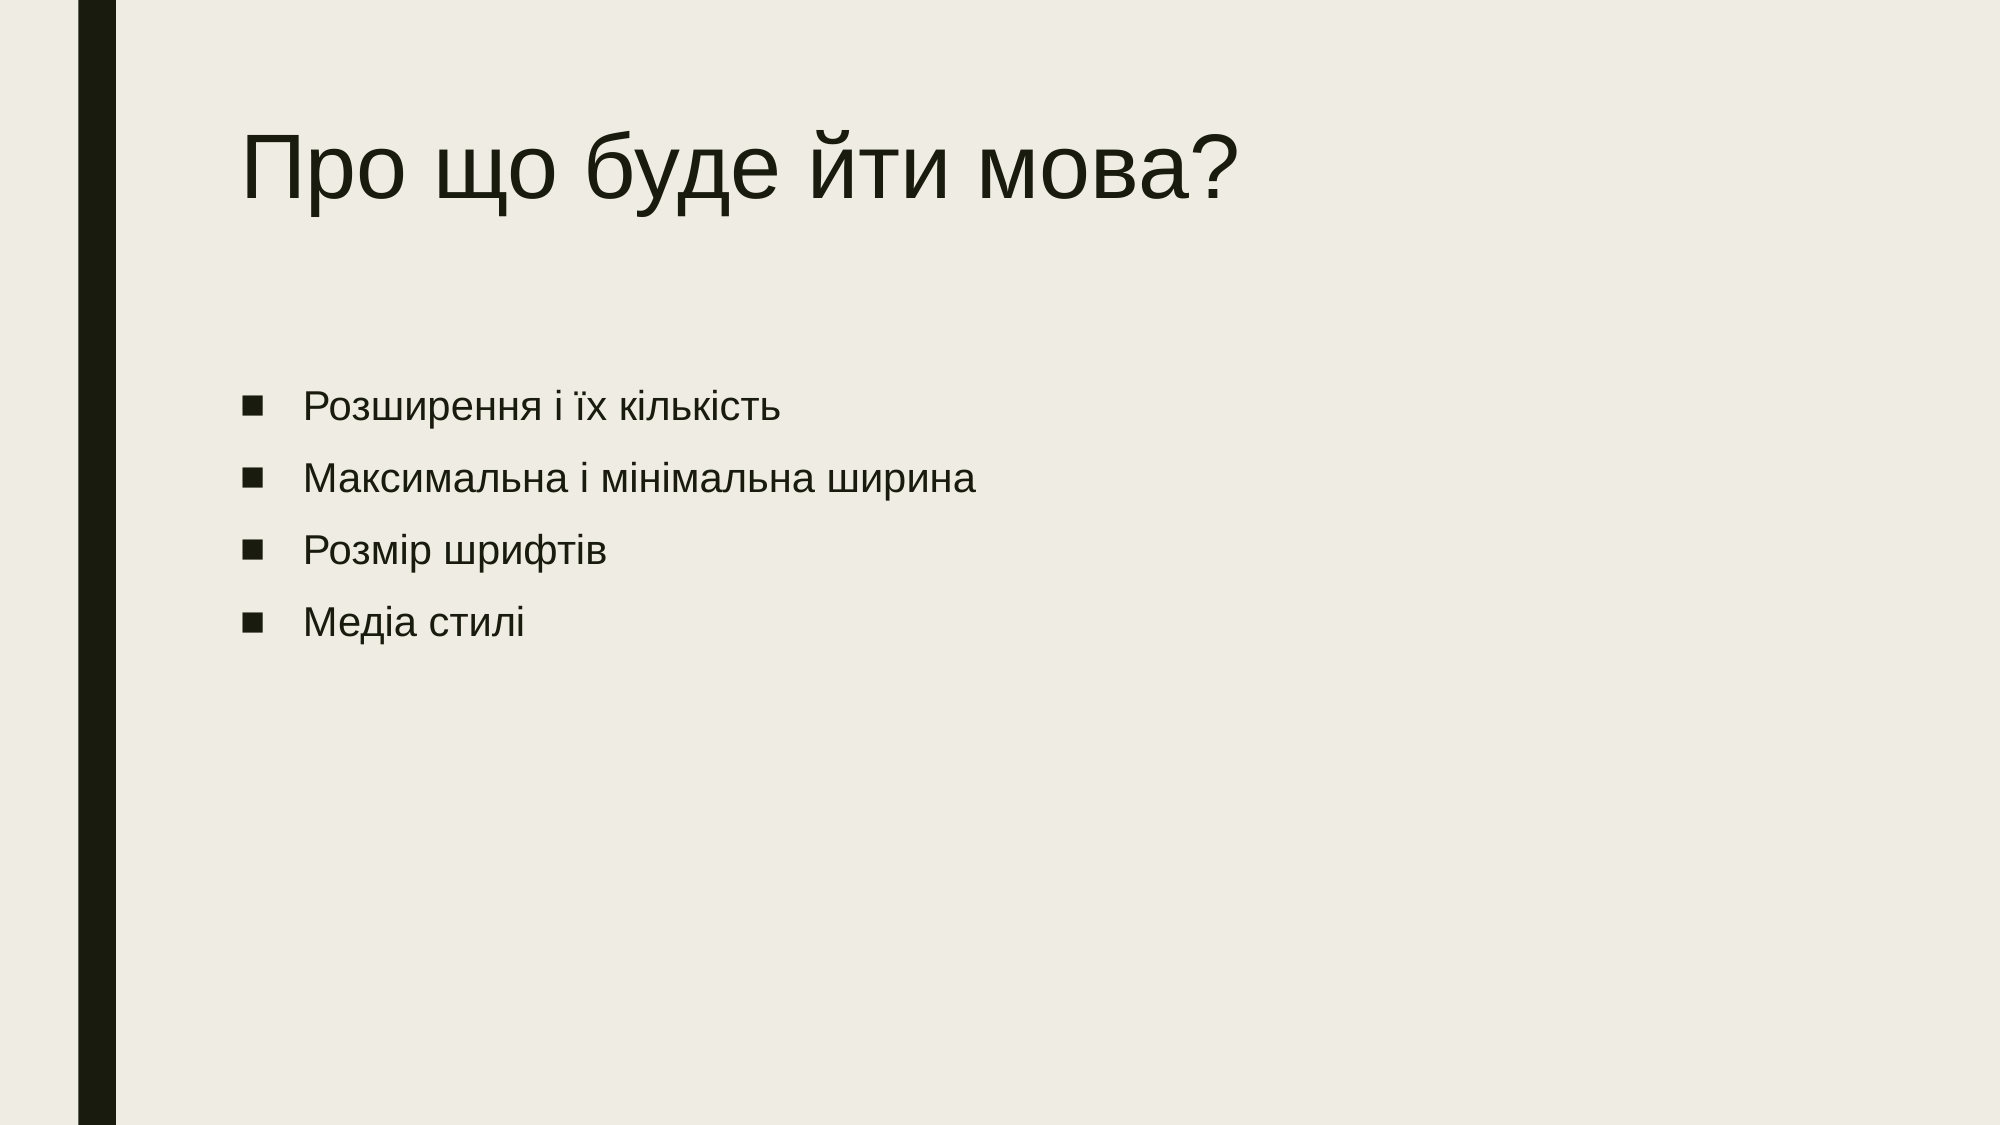

# Про що буде йти мова?
Розширення і їх кількість
Максимальна і мінімальна ширина
Розмір шрифтів
Медіа стилі